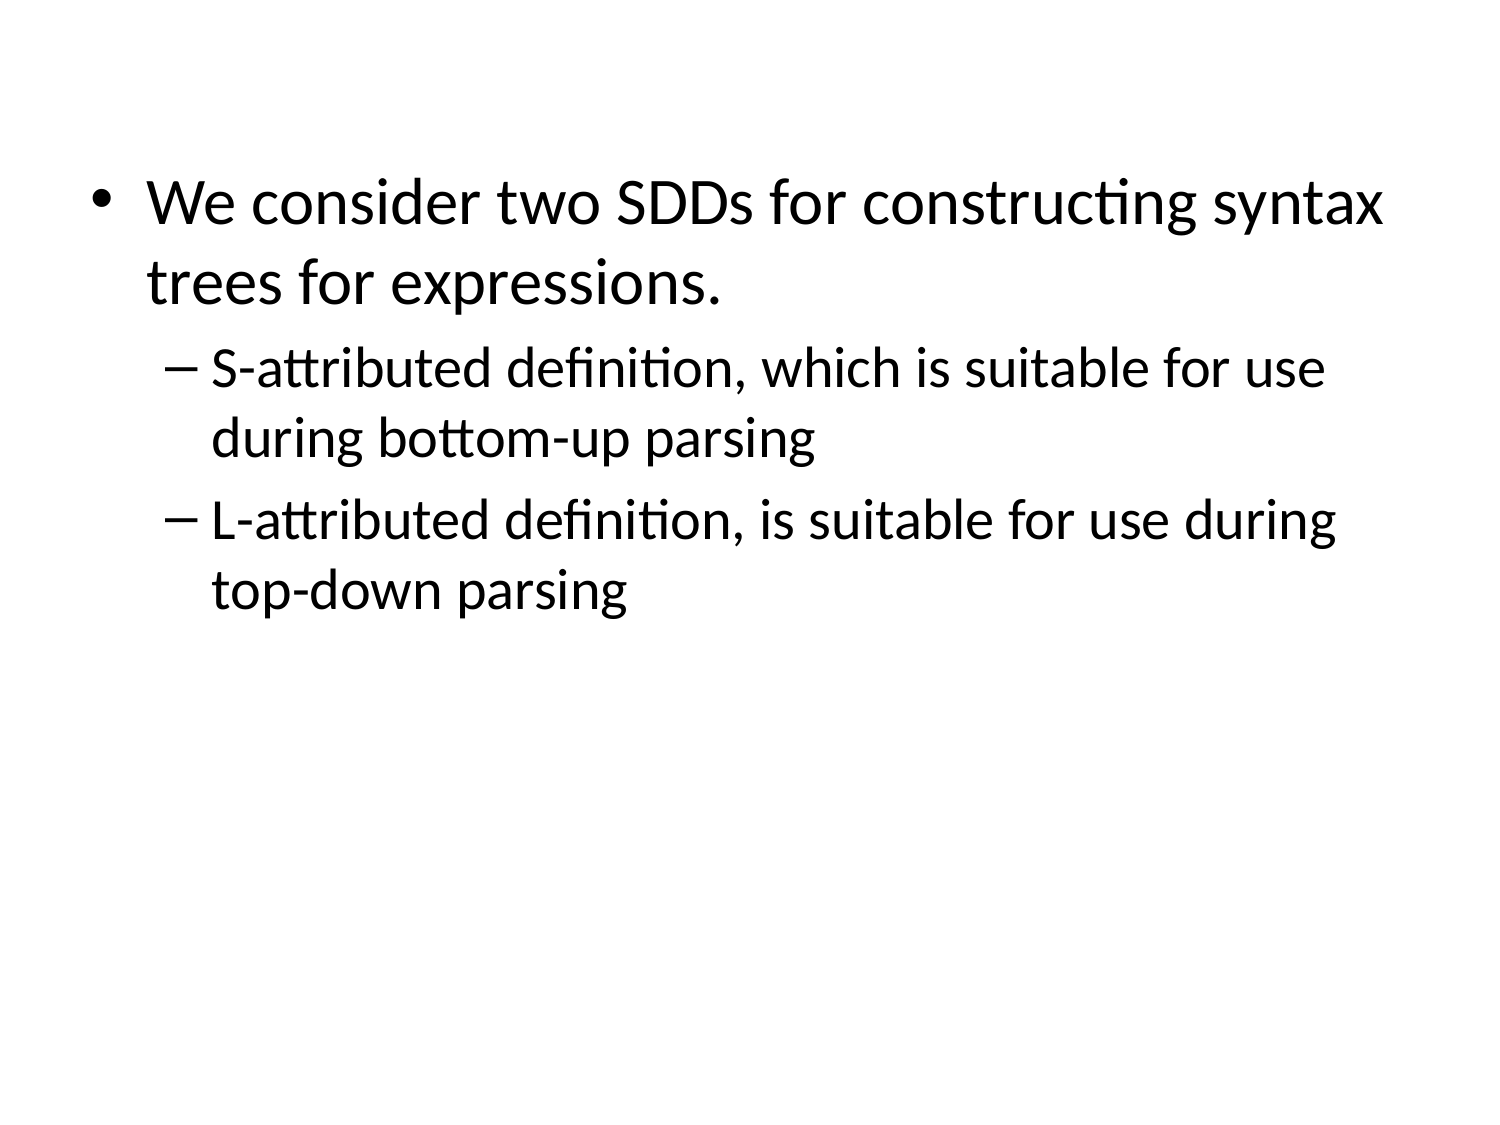

We consider two SDDs for constructing syntax trees for expressions.
S-attributed definition, which is suitable for use during bottom-up parsing
L-attributed definition, is suitable for use during top-down parsing